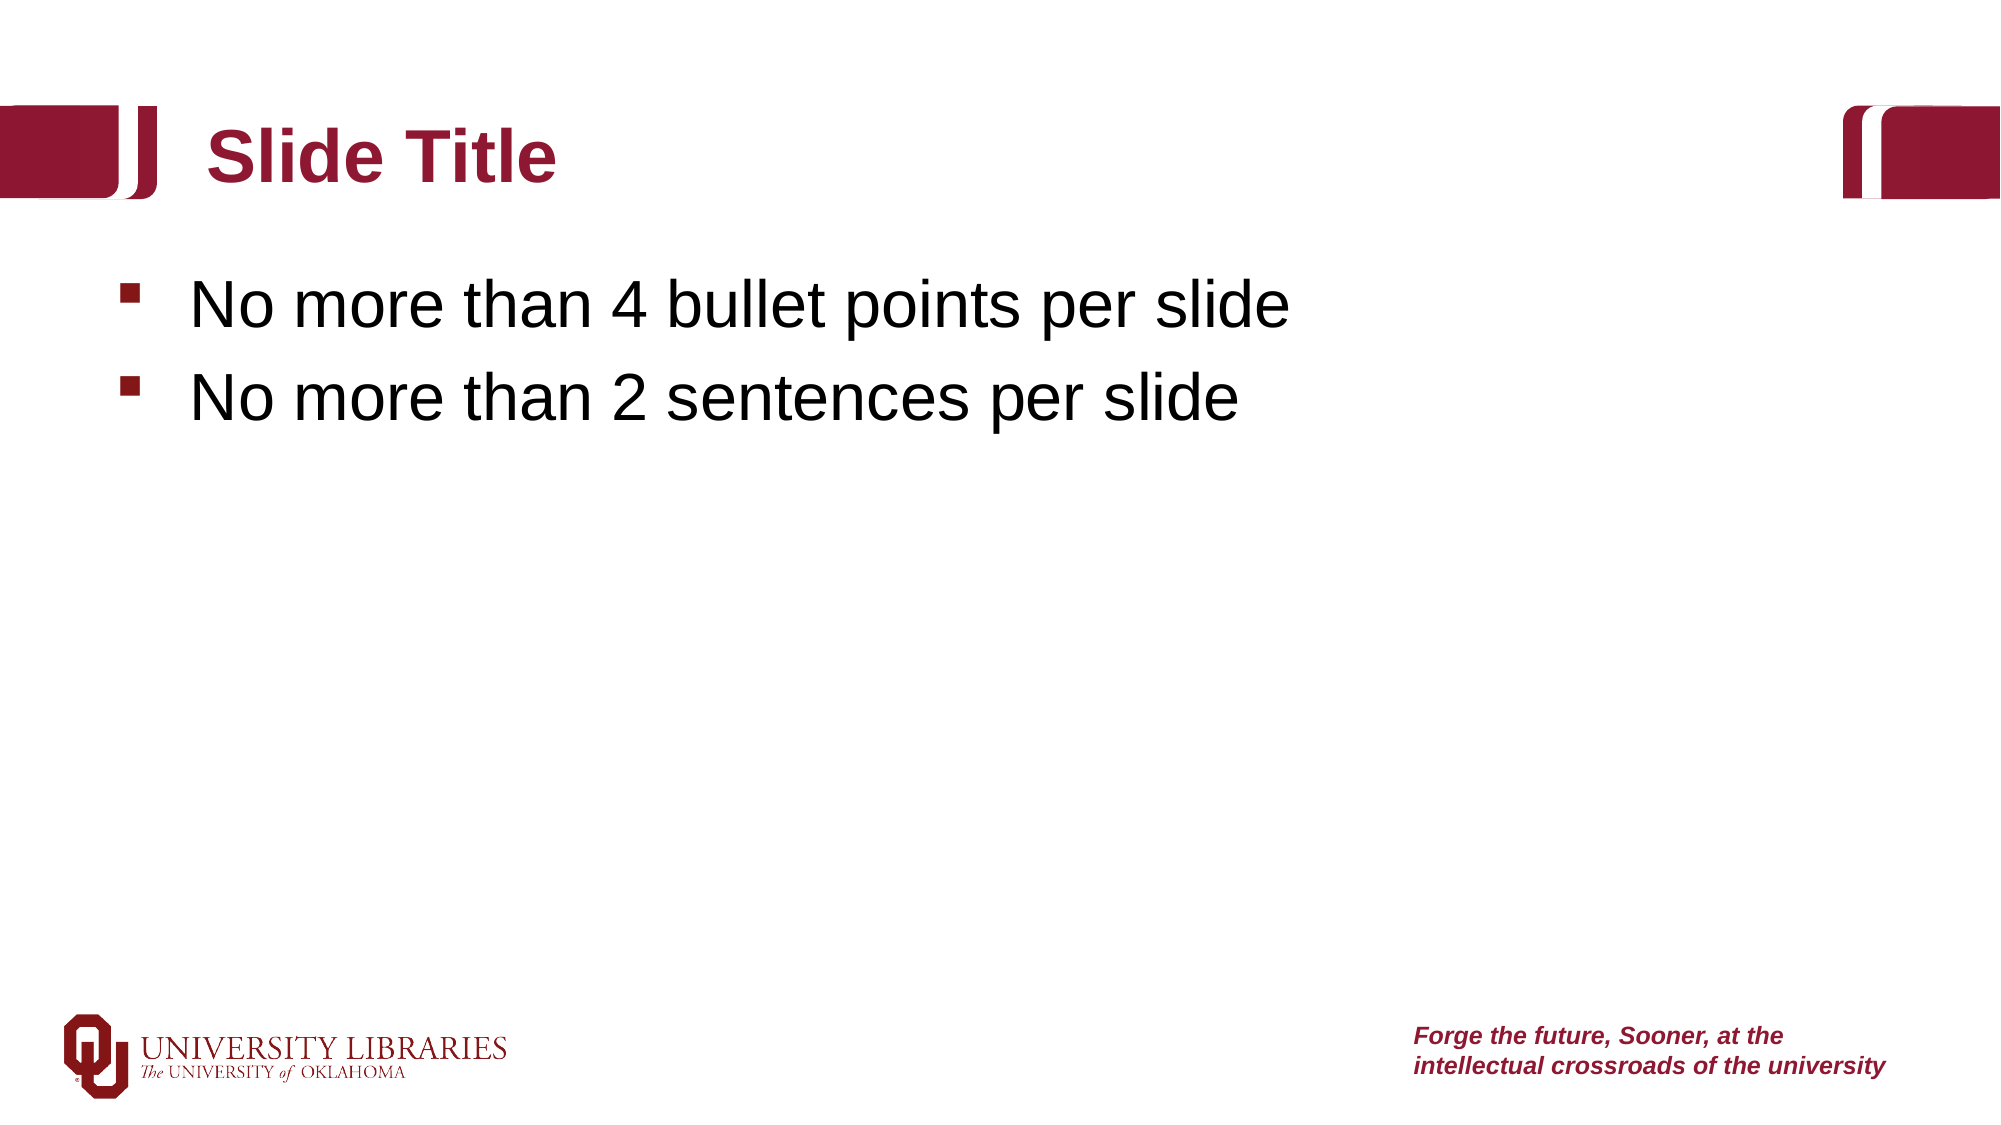

# Slide Title
No more than 4 bullet points per slide
No more than 2 sentences per slide